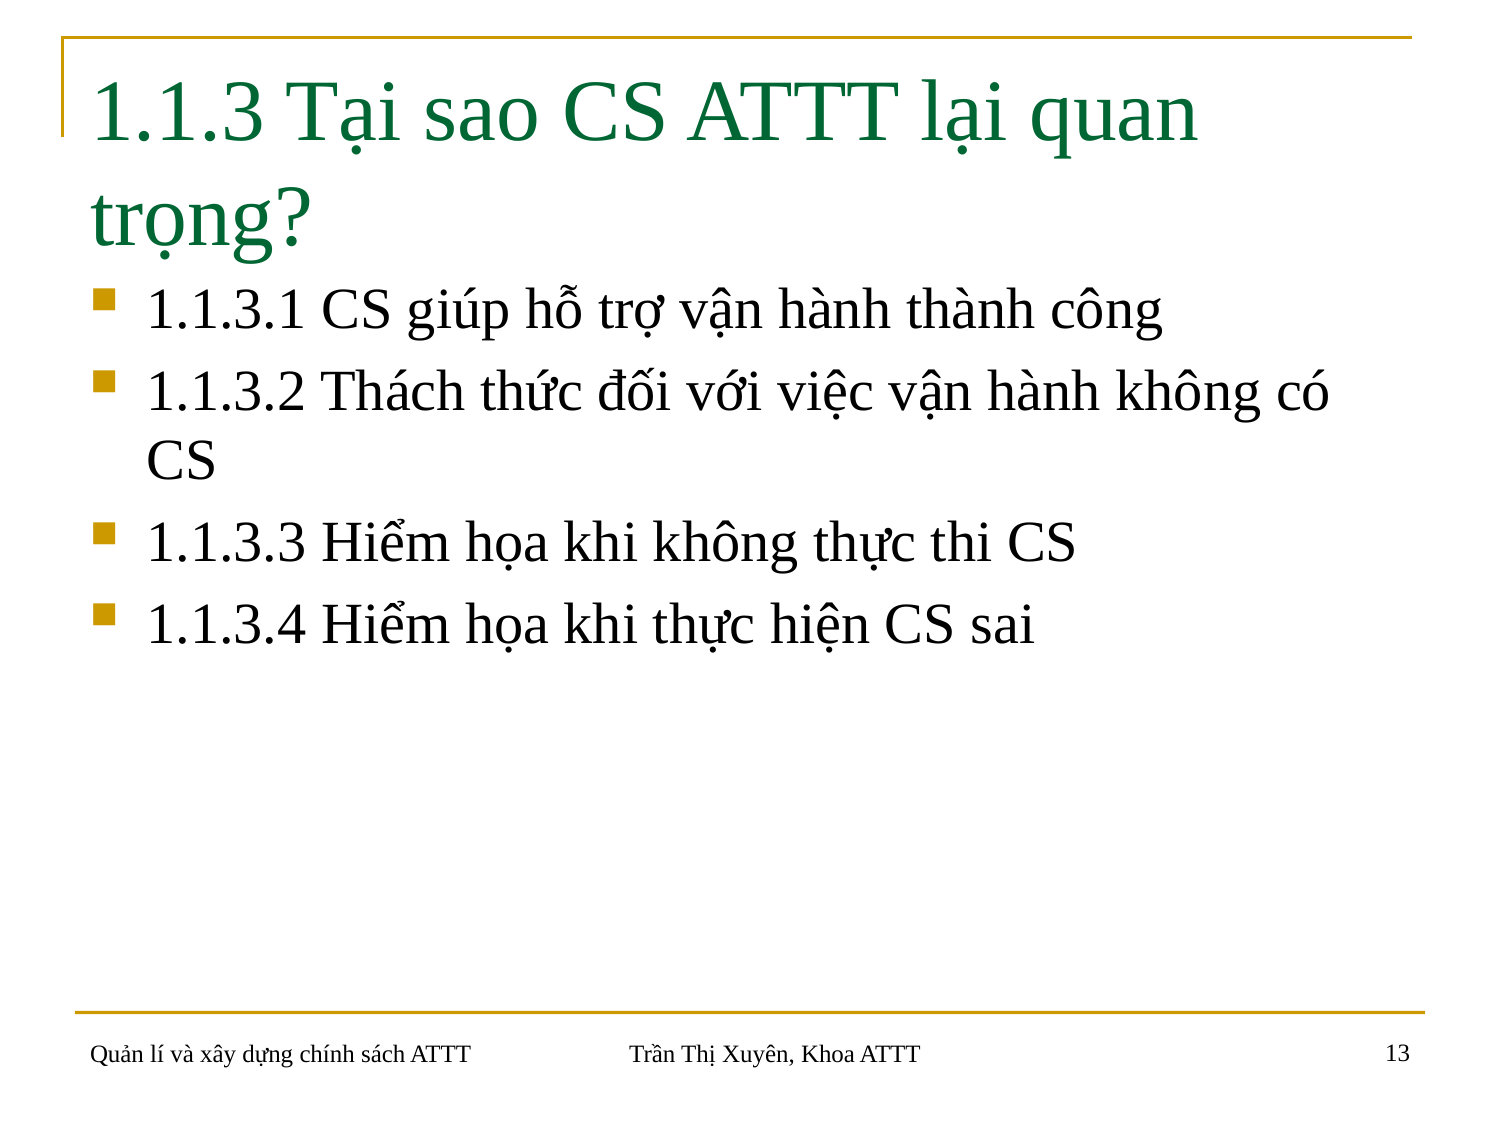

# 1.1.3 Tại sao CS ATTT lại quan trọng?
1.1.3.1 CS giúp hỗ trợ vận hành thành công
1.1.3.2 Thách thức đối với việc vận hành không có CS
1.1.3.3 Hiểm họa khi không thực thi CS
1.1.3.4 Hiểm họa khi thực hiện CS sai
13
Quản lí và xây dựng chính sách ATTT
Trần Thị Xuyên, Khoa ATTT